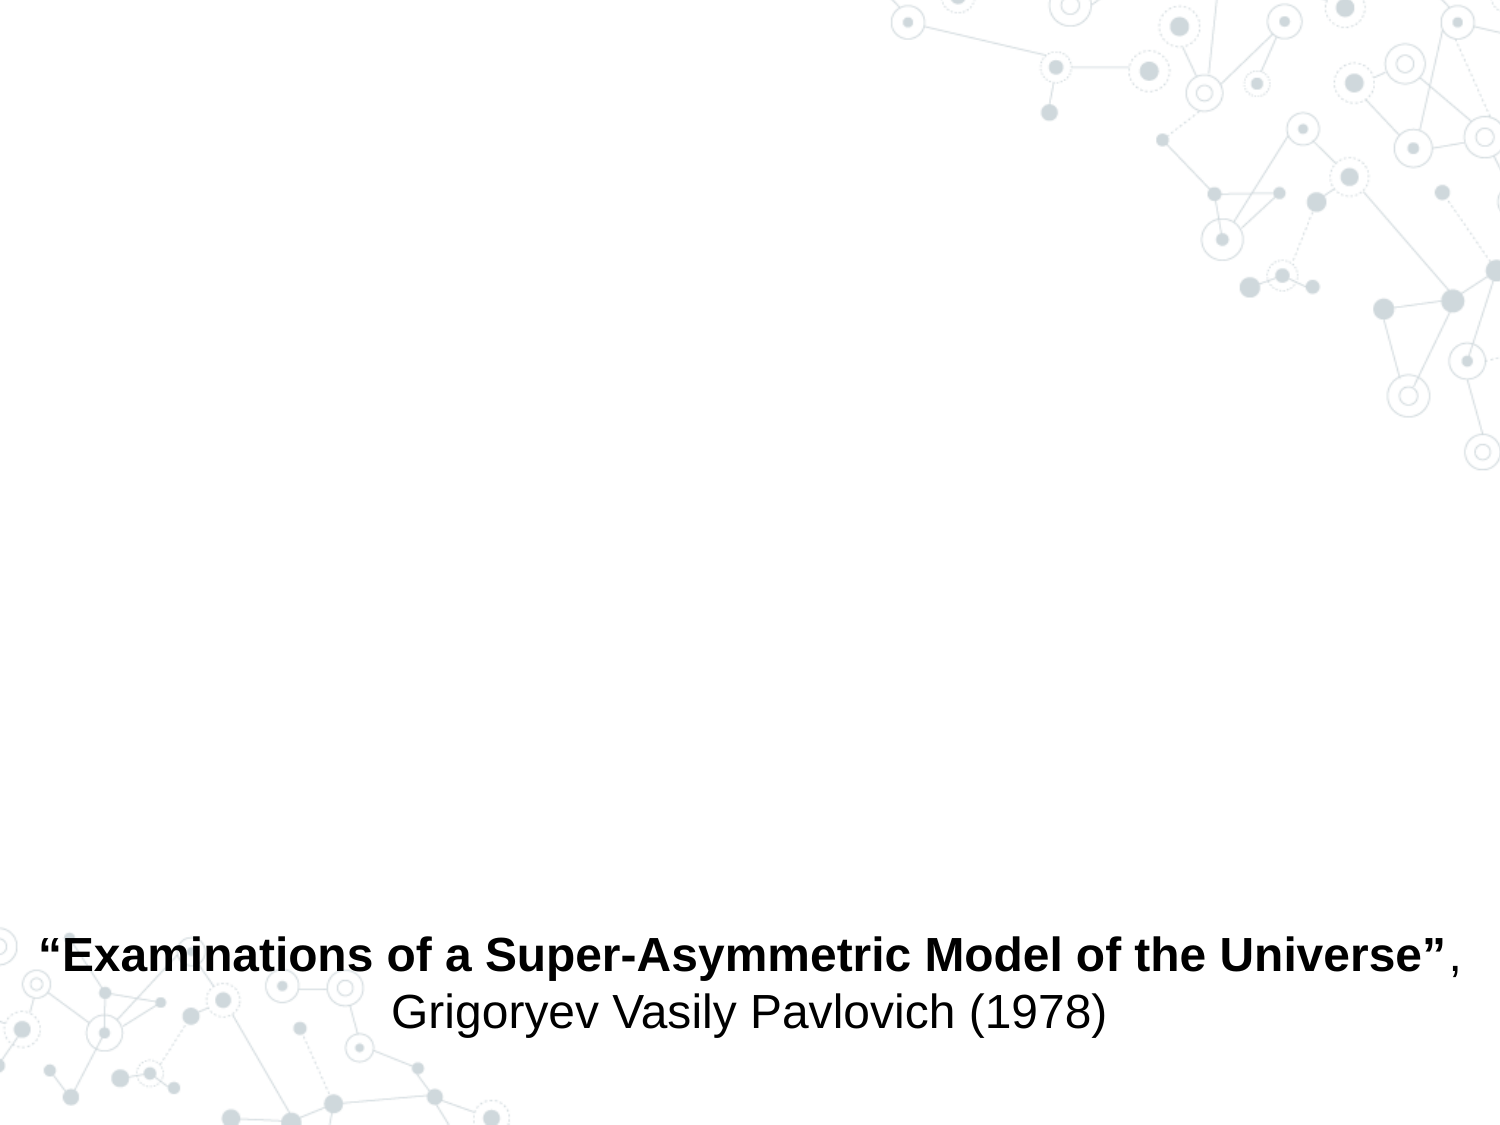

“Examinations of a Super-Asymmetric Model of the Universe”,
Grigoryev Vasily Pavlovich (1978)